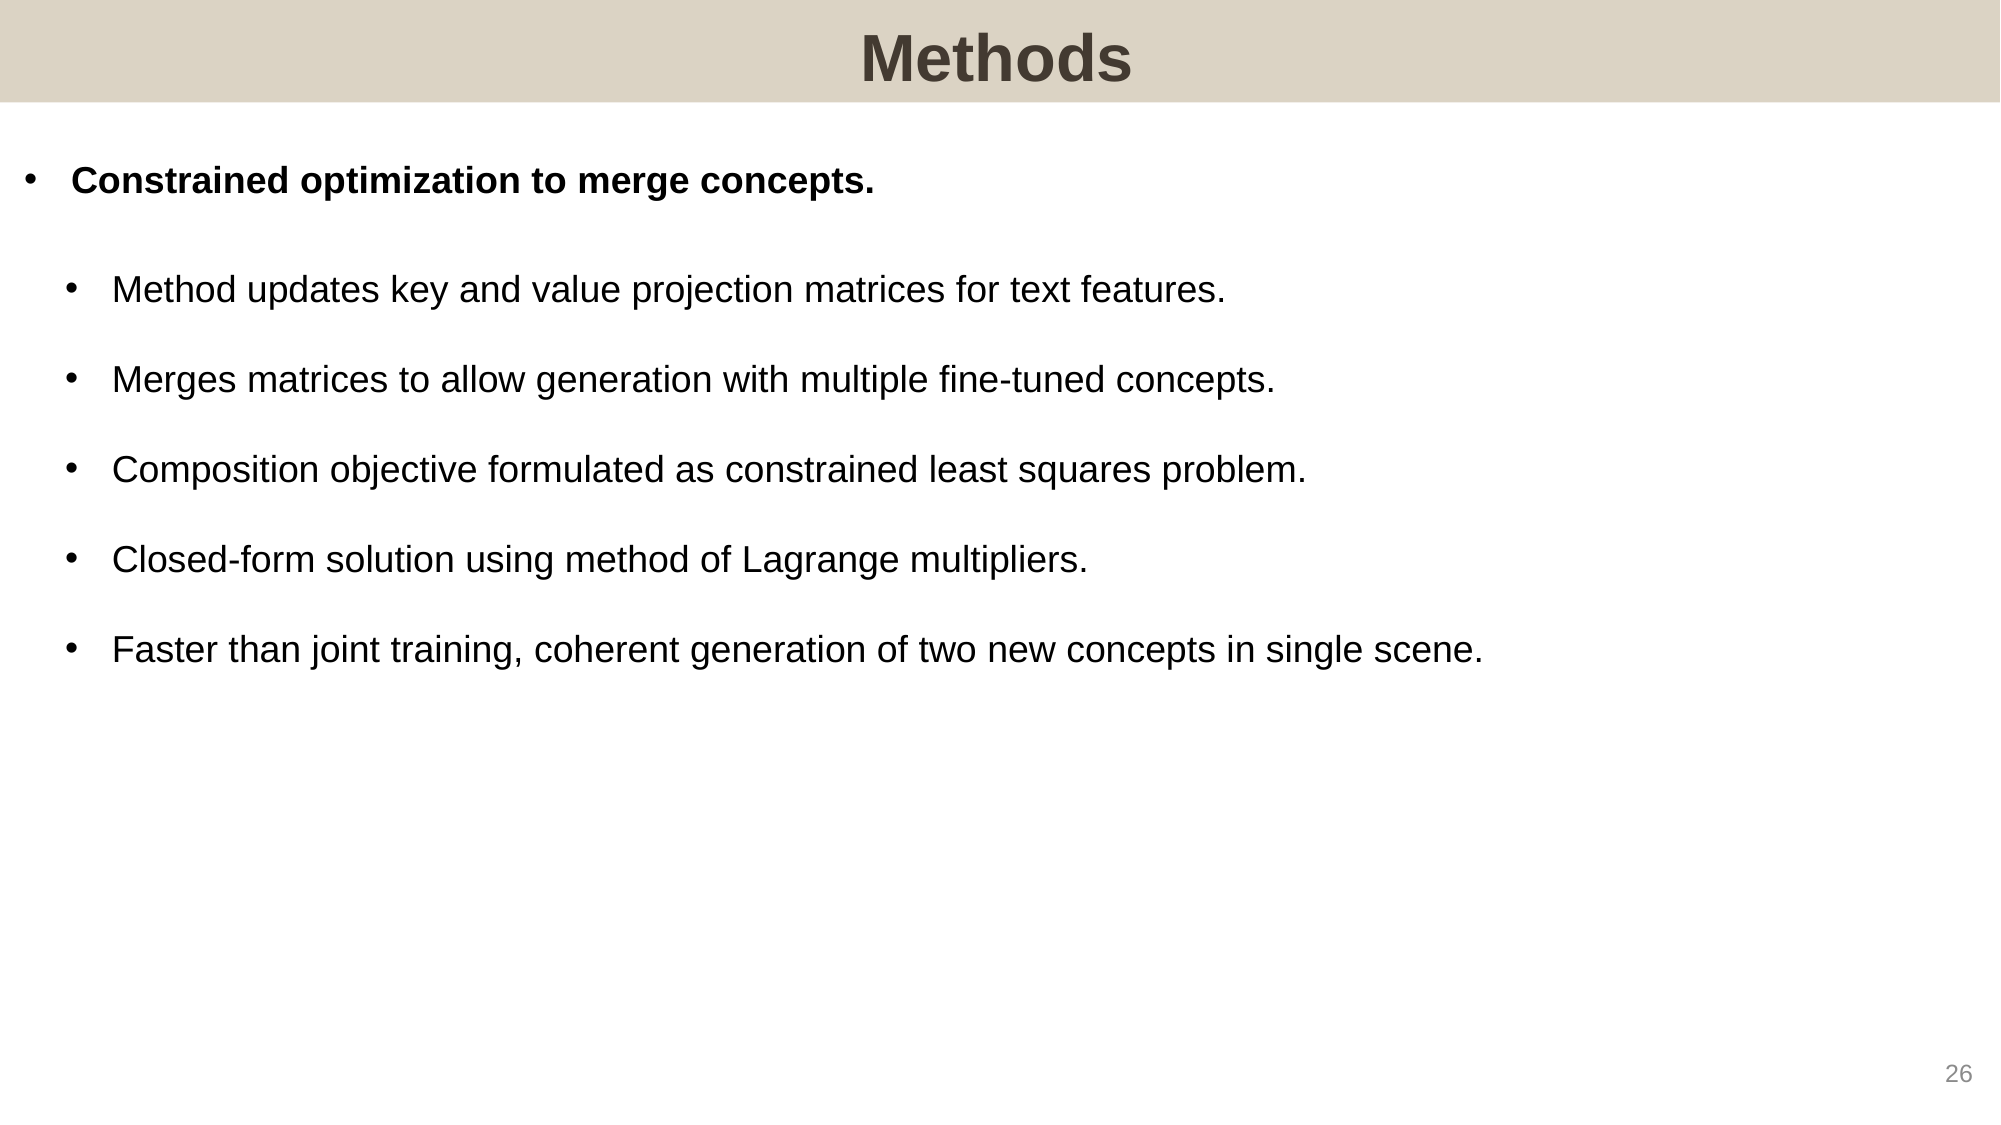

Methods
Constrained optimization to merge concepts.
Method updates key and value projection matrices for text features.

Merges matrices to allow generation with multiple fine-tuned concepts.

Composition objective formulated as constrained least squares problem.

Closed-form solution using method of Lagrange multipliers.

Faster than joint training, coherent generation of two new concepts in single scene.
26